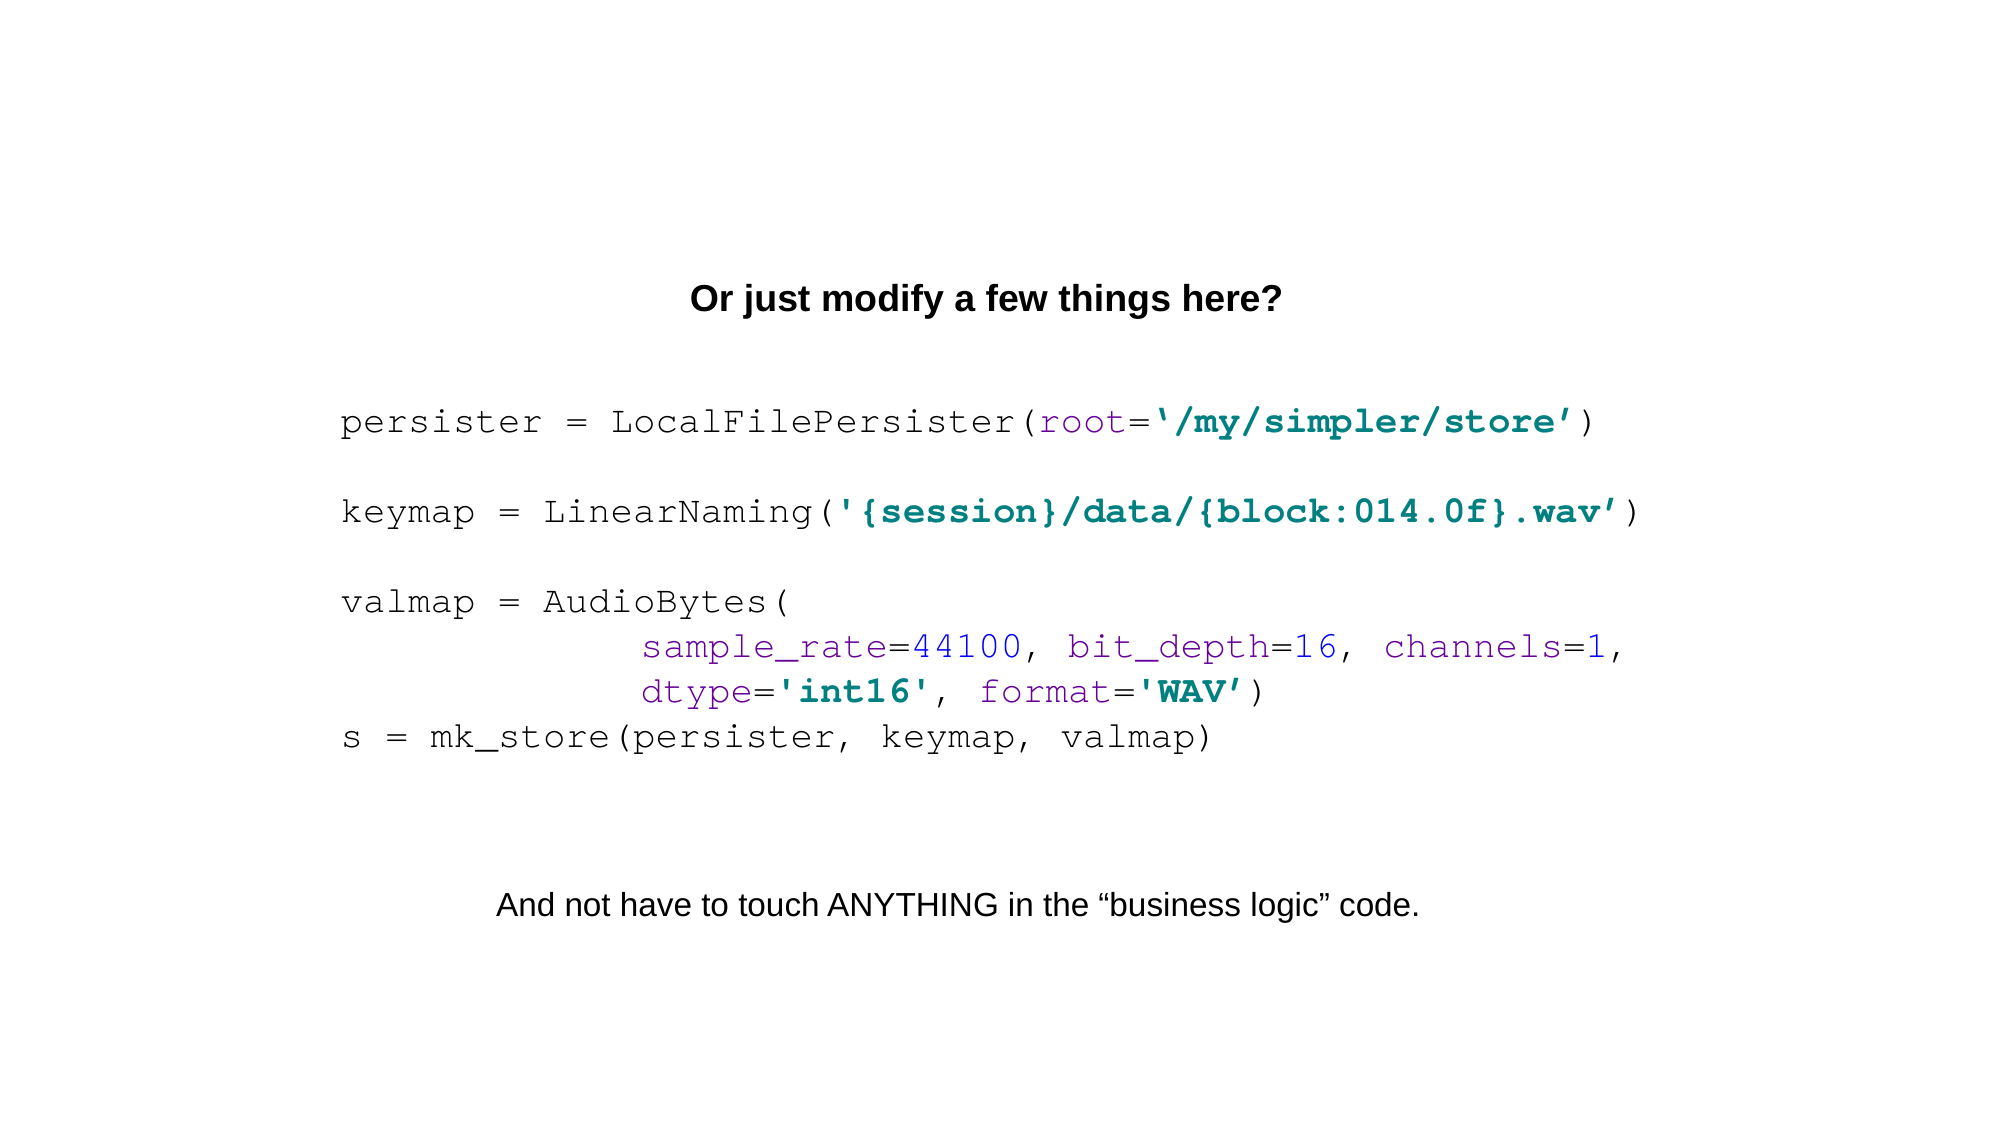

Or just modify a few things here?
persister = LocalFilePersister(root=‘/my/simpler/store’)

keymap = LinearNaming('{session}/data/{block:014.0f}.wav’)

valmap = AudioBytes(
		sample_rate=44100, bit_depth=16, channels=1,
		dtype='int16', format='WAV’)
s = mk_store(persister, keymap, valmap)
And not have to touch ANYTHING in the “business logic” code.